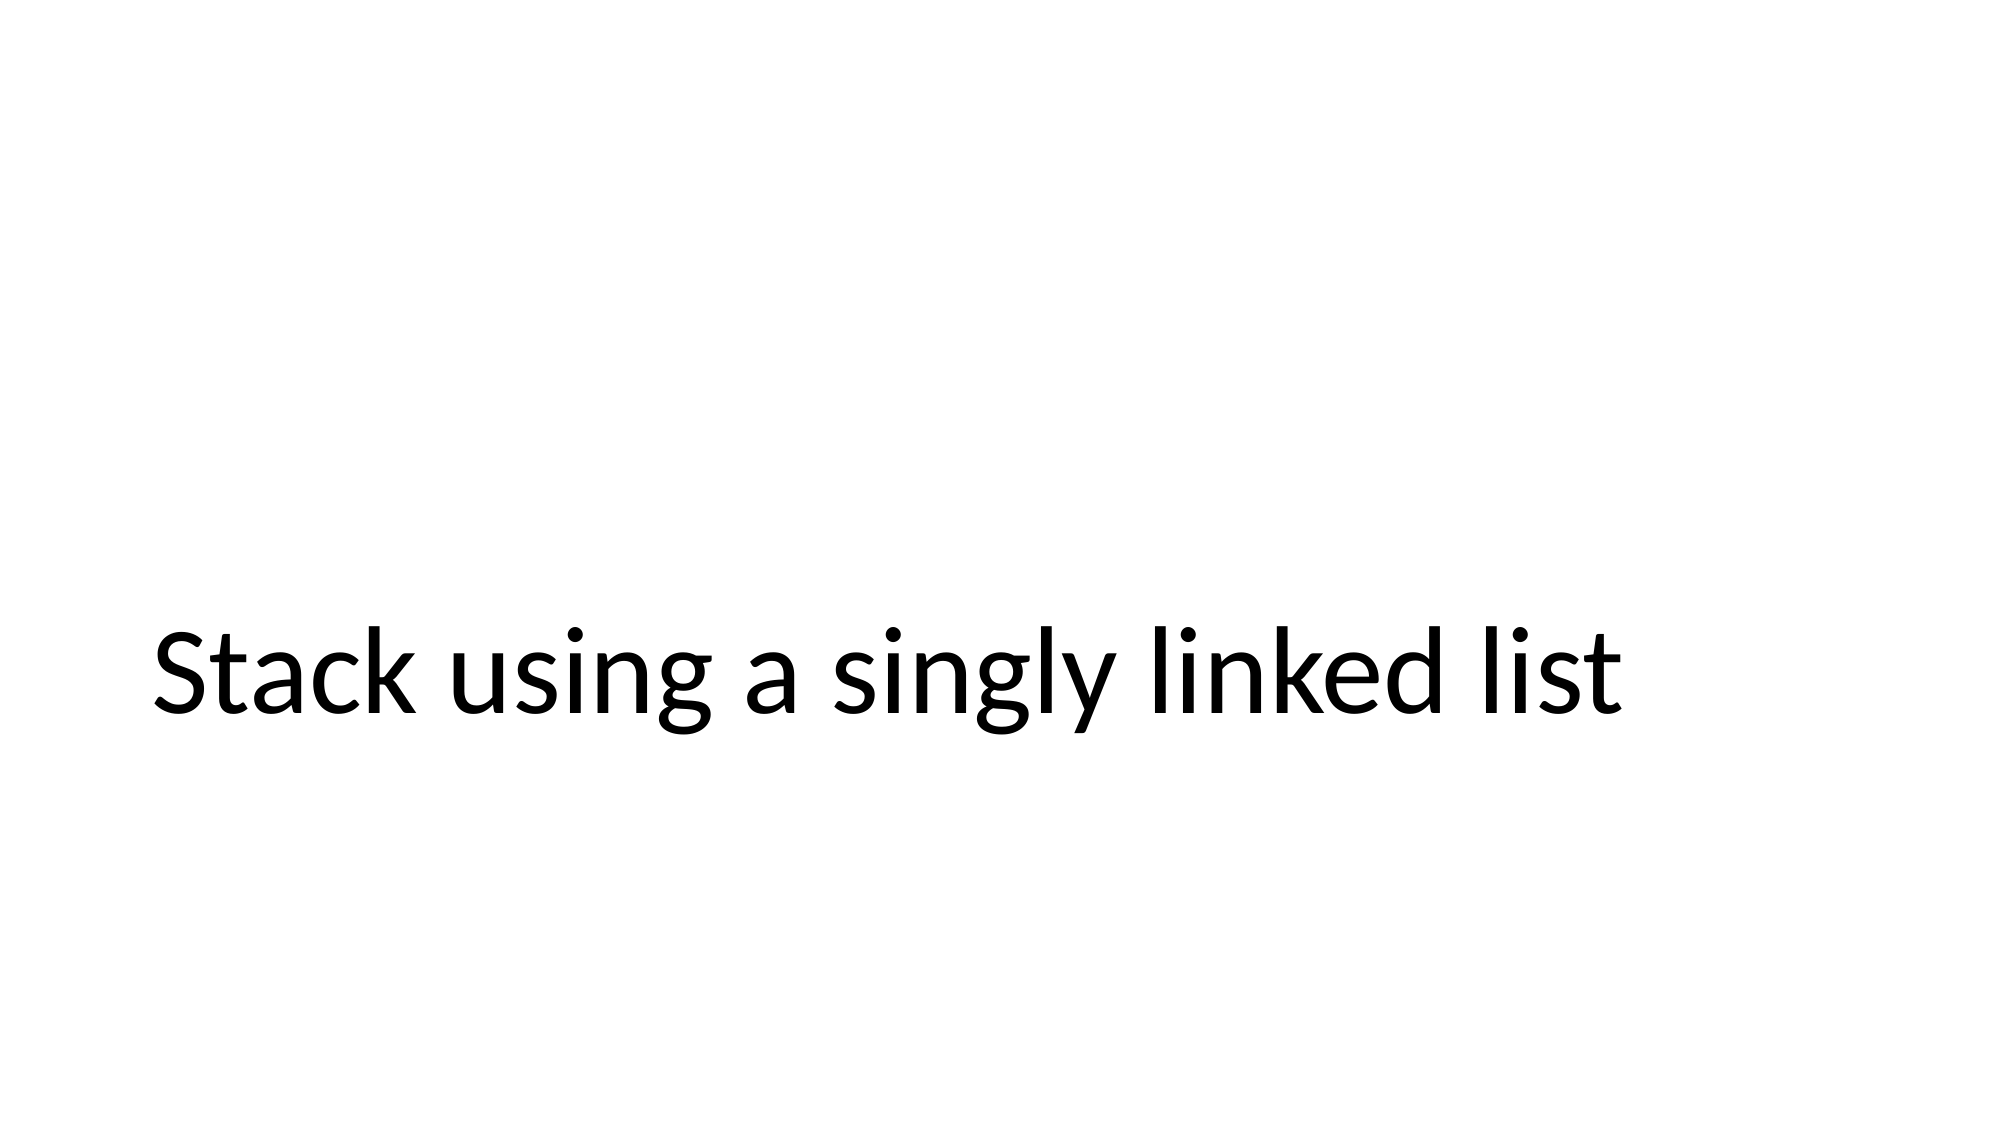

# Stack using a singly linked list